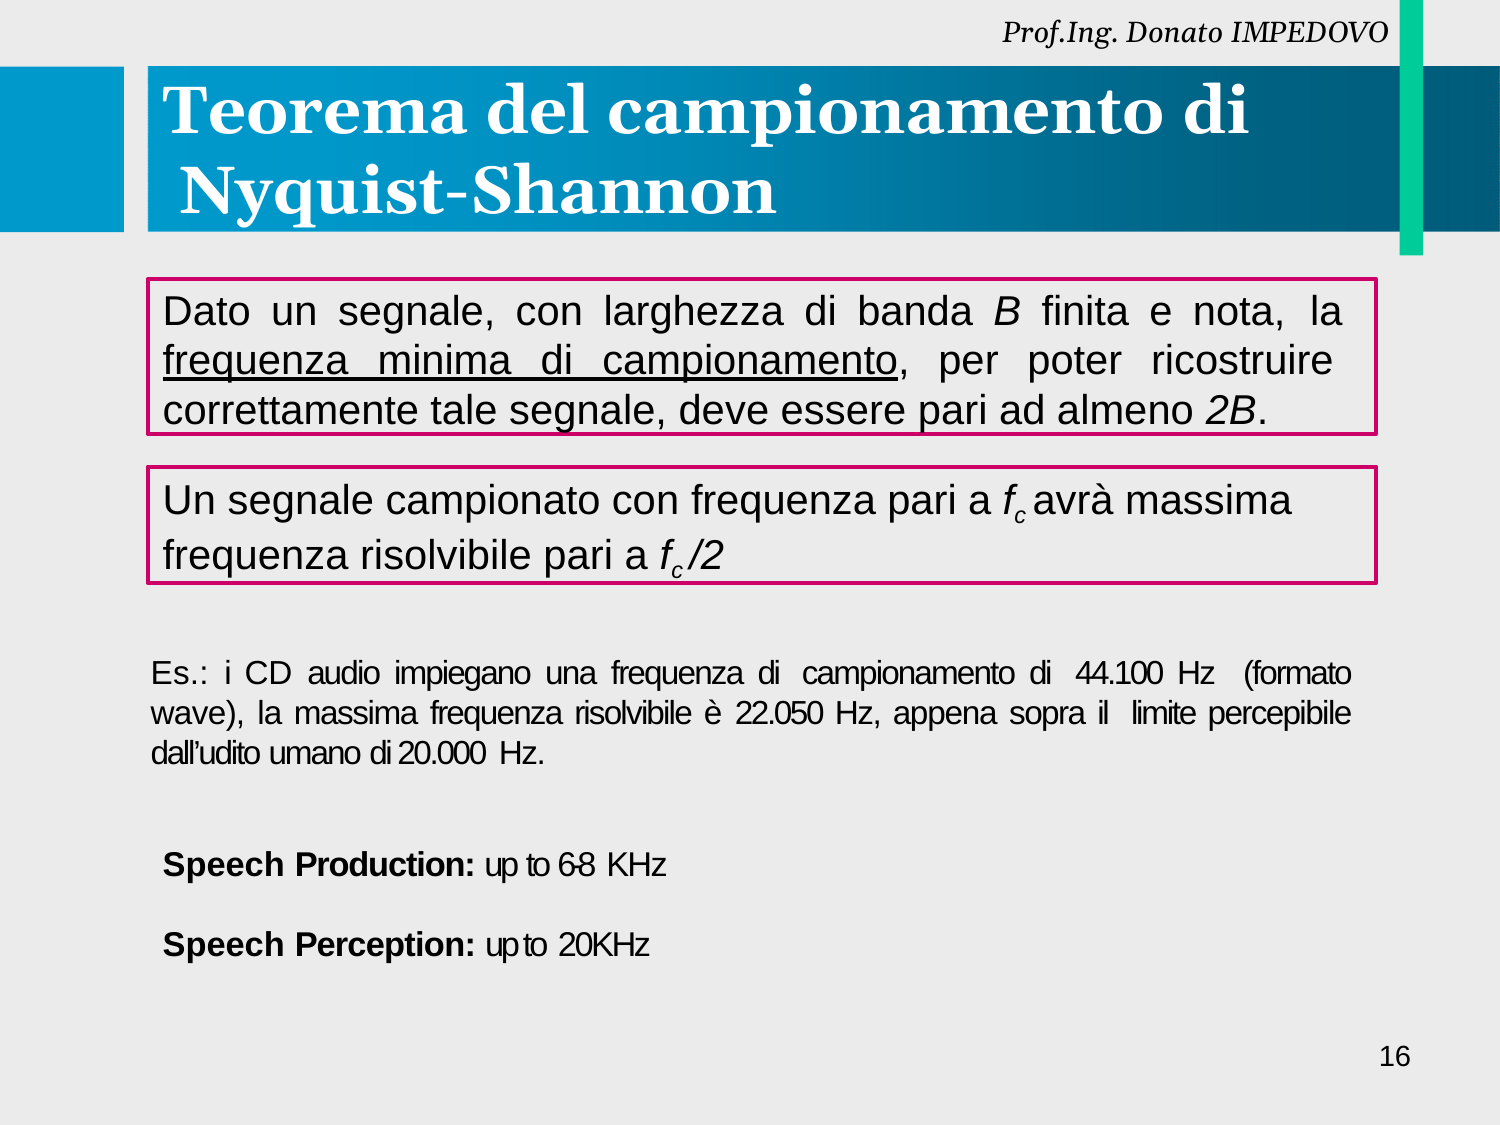

Prof.Ing. Donato IMPEDOVO
# Teorema del campionamento di  Nyquist-Shannon

Dato un segnale, con larghezza di banda B finita e nota, la  frequenza minima di campionamento, per poter ricostruire  correttamente tale segnale, deve essere pari ad almeno 2B.
Un segnale campionato con frequenza pari a fc avrà massima  frequenza risolvibile pari a fc /2
Es.: i CD audio impiegano una frequenza di campionamento di  44.100 Hz  (formato wave), la massima frequenza risolvibile è 22.050 Hz, appena sopra il  limite percepibile dall’udito umano di 20.000 Hz.

Speech Production: up to 6-8 KHz
Speech Perception: up to 20KHz

16